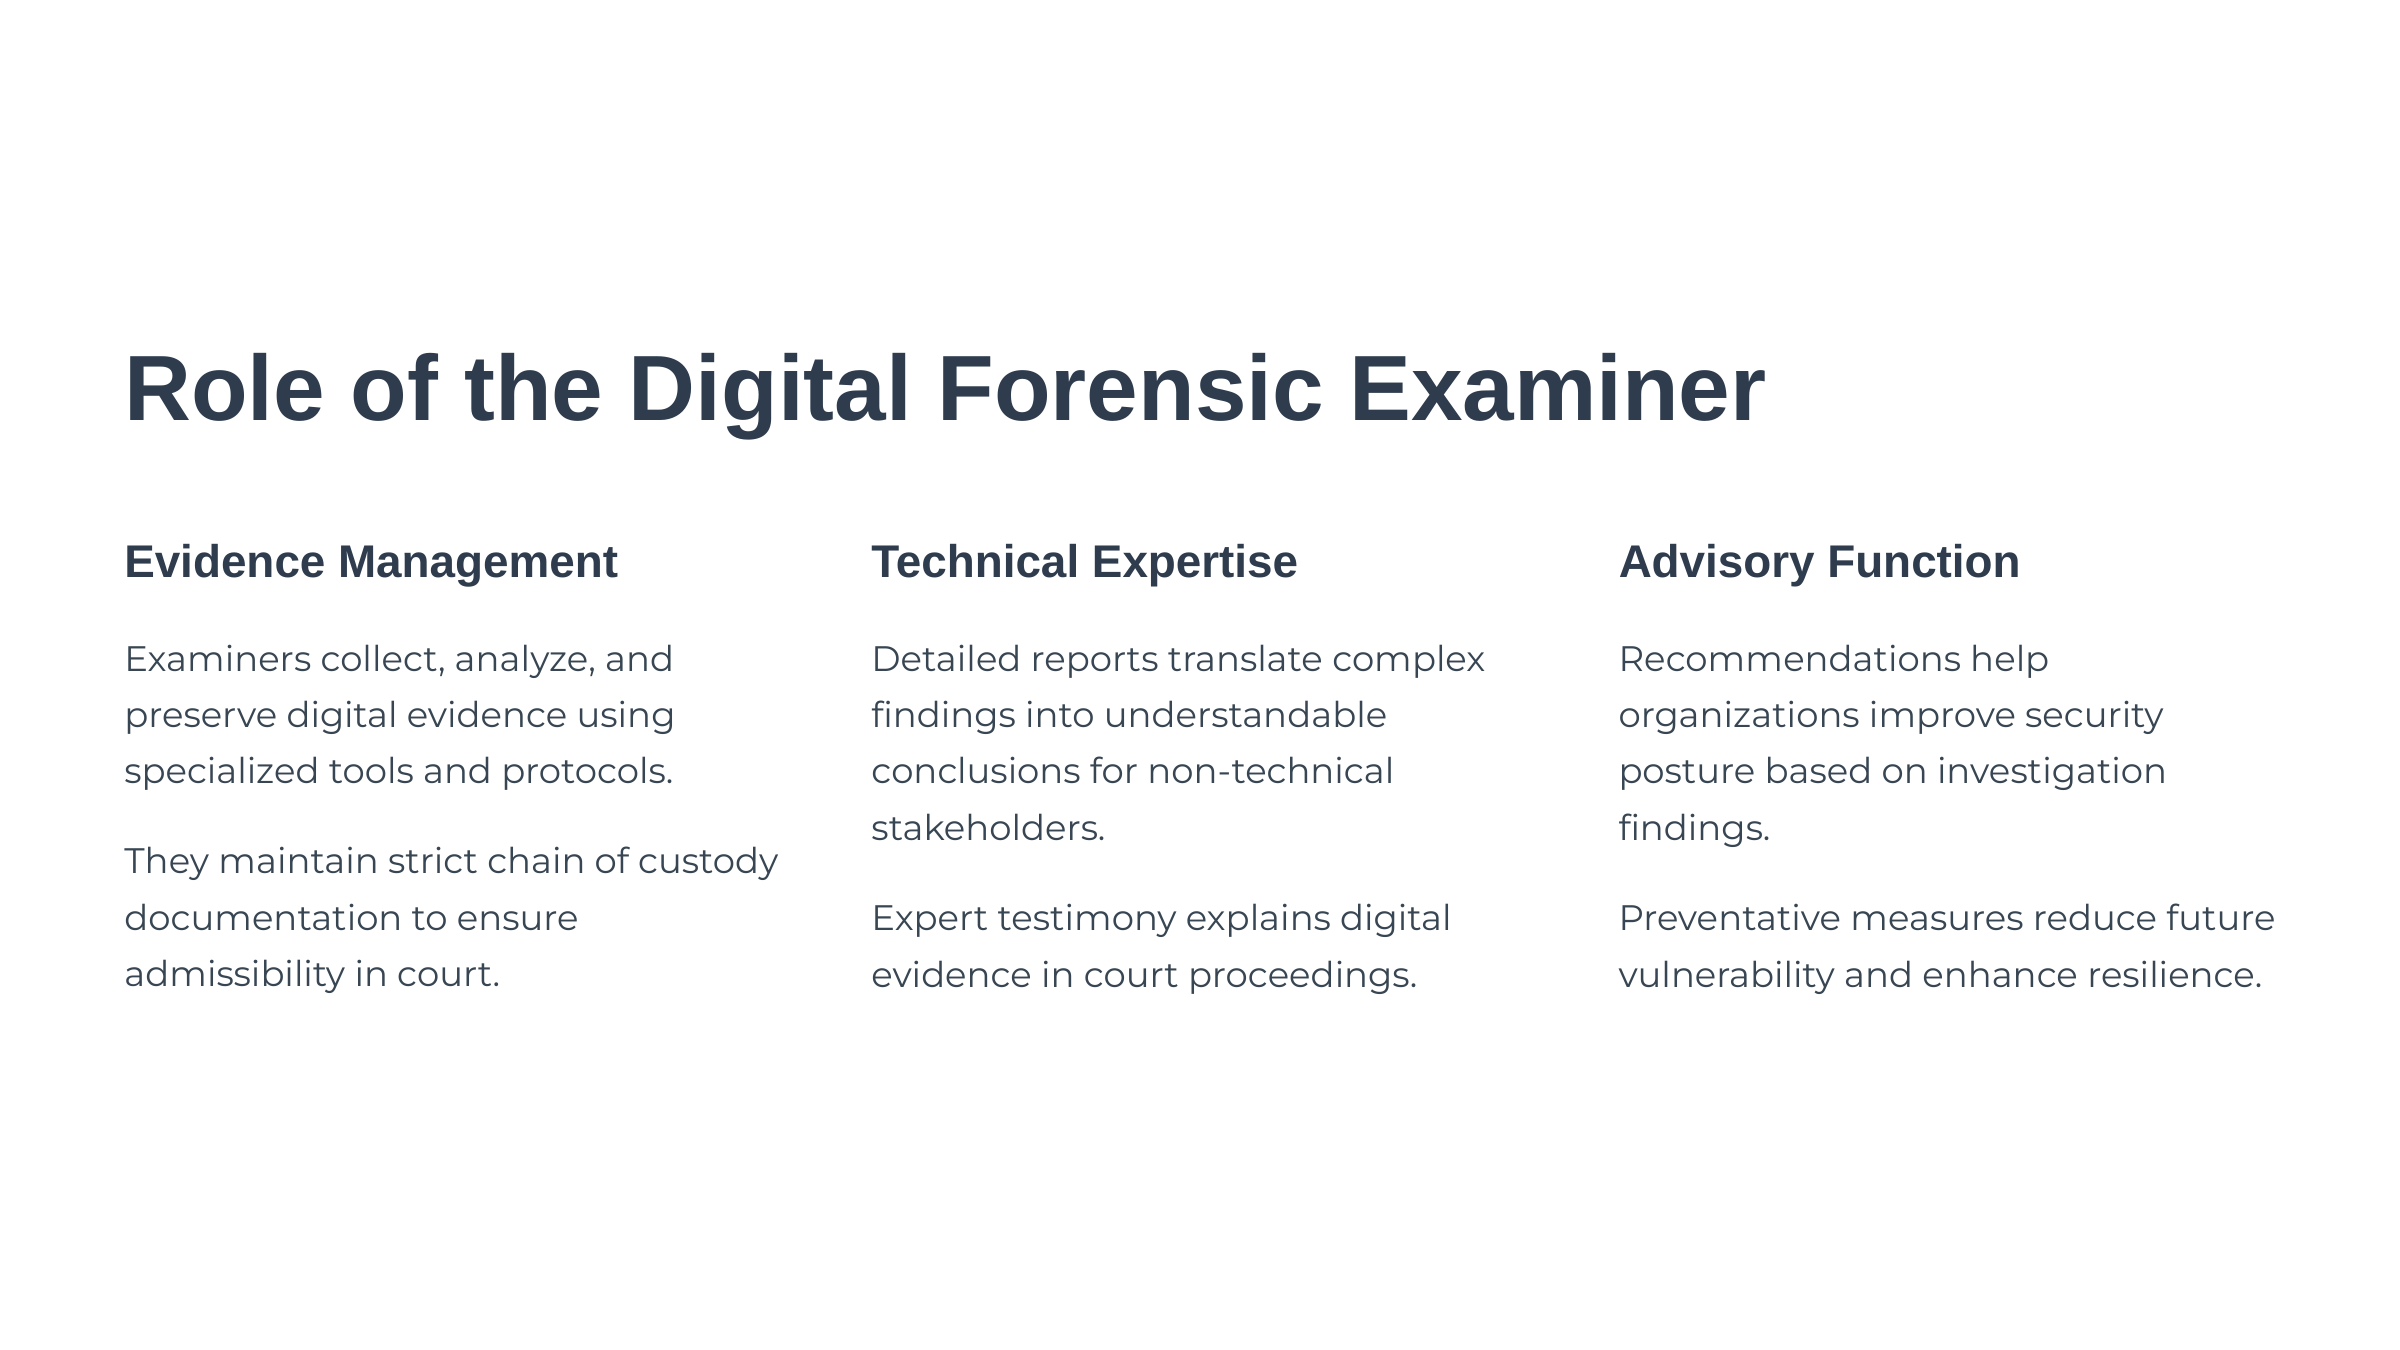

Role of the Digital Forensic Examiner
Evidence Management
Technical Expertise
Advisory Function
Examiners collect, analyze, and preserve digital evidence using specialized tools and protocols.
Detailed reports translate complex findings into understandable conclusions for non-technical stakeholders.
Recommendations help organizations improve security posture based on investigation findings.
They maintain strict chain of custody documentation to ensure admissibility in court.
Expert testimony explains digital evidence in court proceedings.
Preventative measures reduce future vulnerability and enhance resilience.